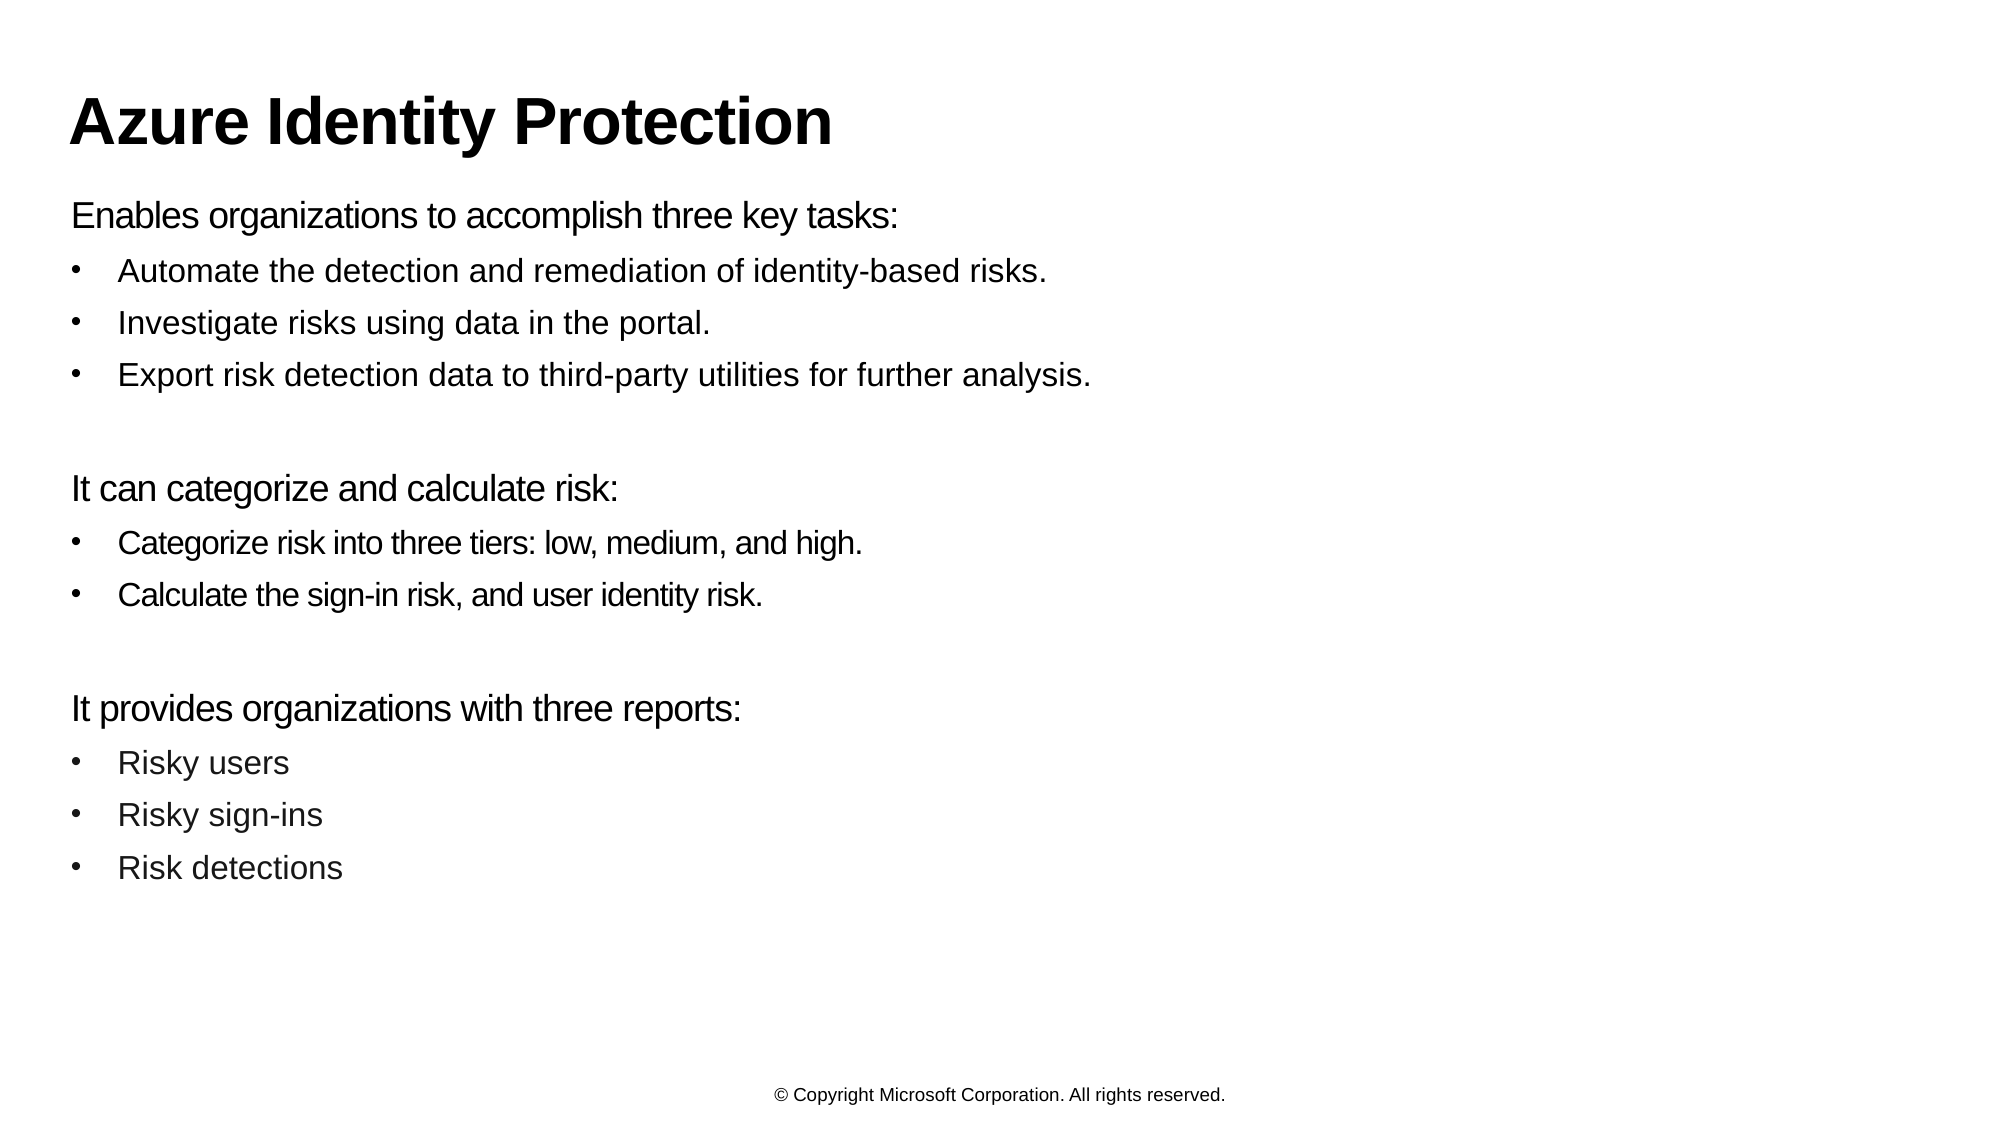

# Azure Identity Protection
Enables organizations to accomplish three key tasks:
Automate the detection and remediation of identity-based risks.
Investigate risks using data in the portal.
Export risk detection data to third-party utilities for further analysis.

It can categorize and calculate risk:
Categorize risk into three tiers: low, medium, and high.
Calculate the sign-in risk, and user identity risk.

It provides organizations with three reports:
Risky users
Risky sign-ins
Risk detections